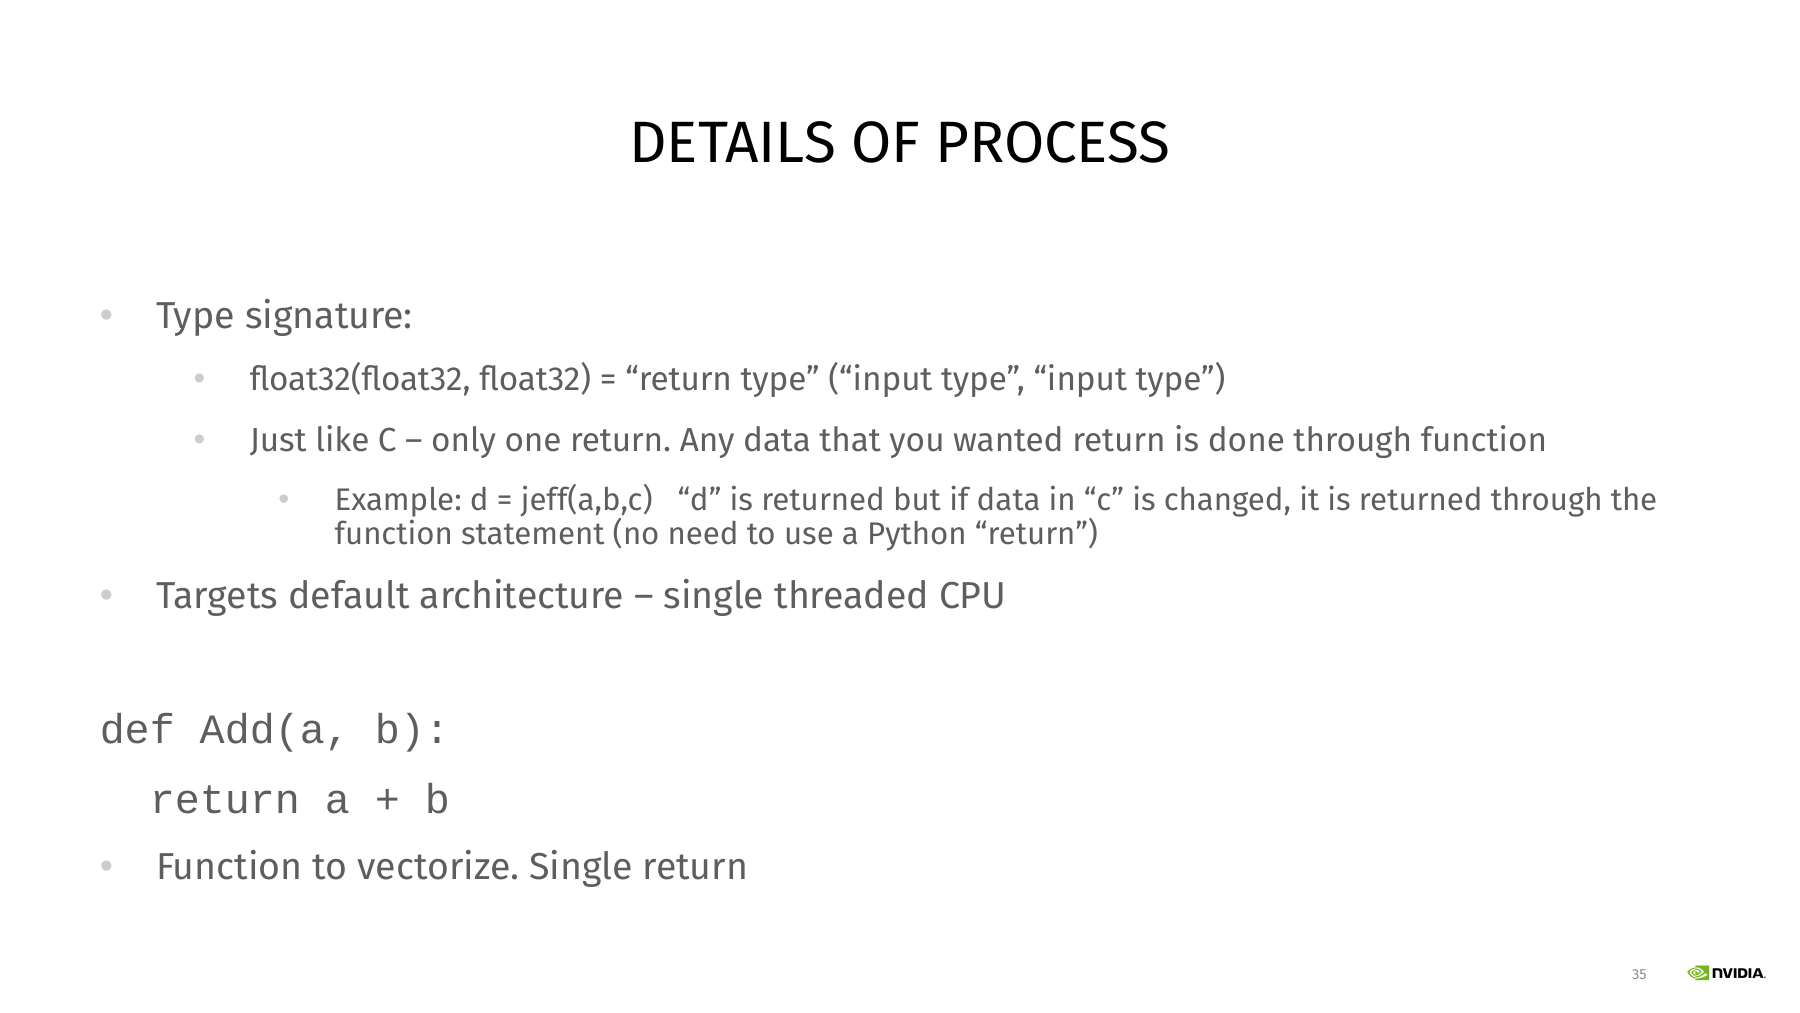

# Details of process
Type signature:
float32(float32, float32) = “return type” (“input type”, “input type”)
Just like C – only one return. Any data that you wanted return is done through function
Example: d = jeff(a,b,c)   “d” is returned but if data in “c” is changed, it is returned through the function statement (no need to use a Python “return”)
Targets default architecture – single threaded CPU

def Add(a, b):
  return a + b
Function to vectorize. Single return